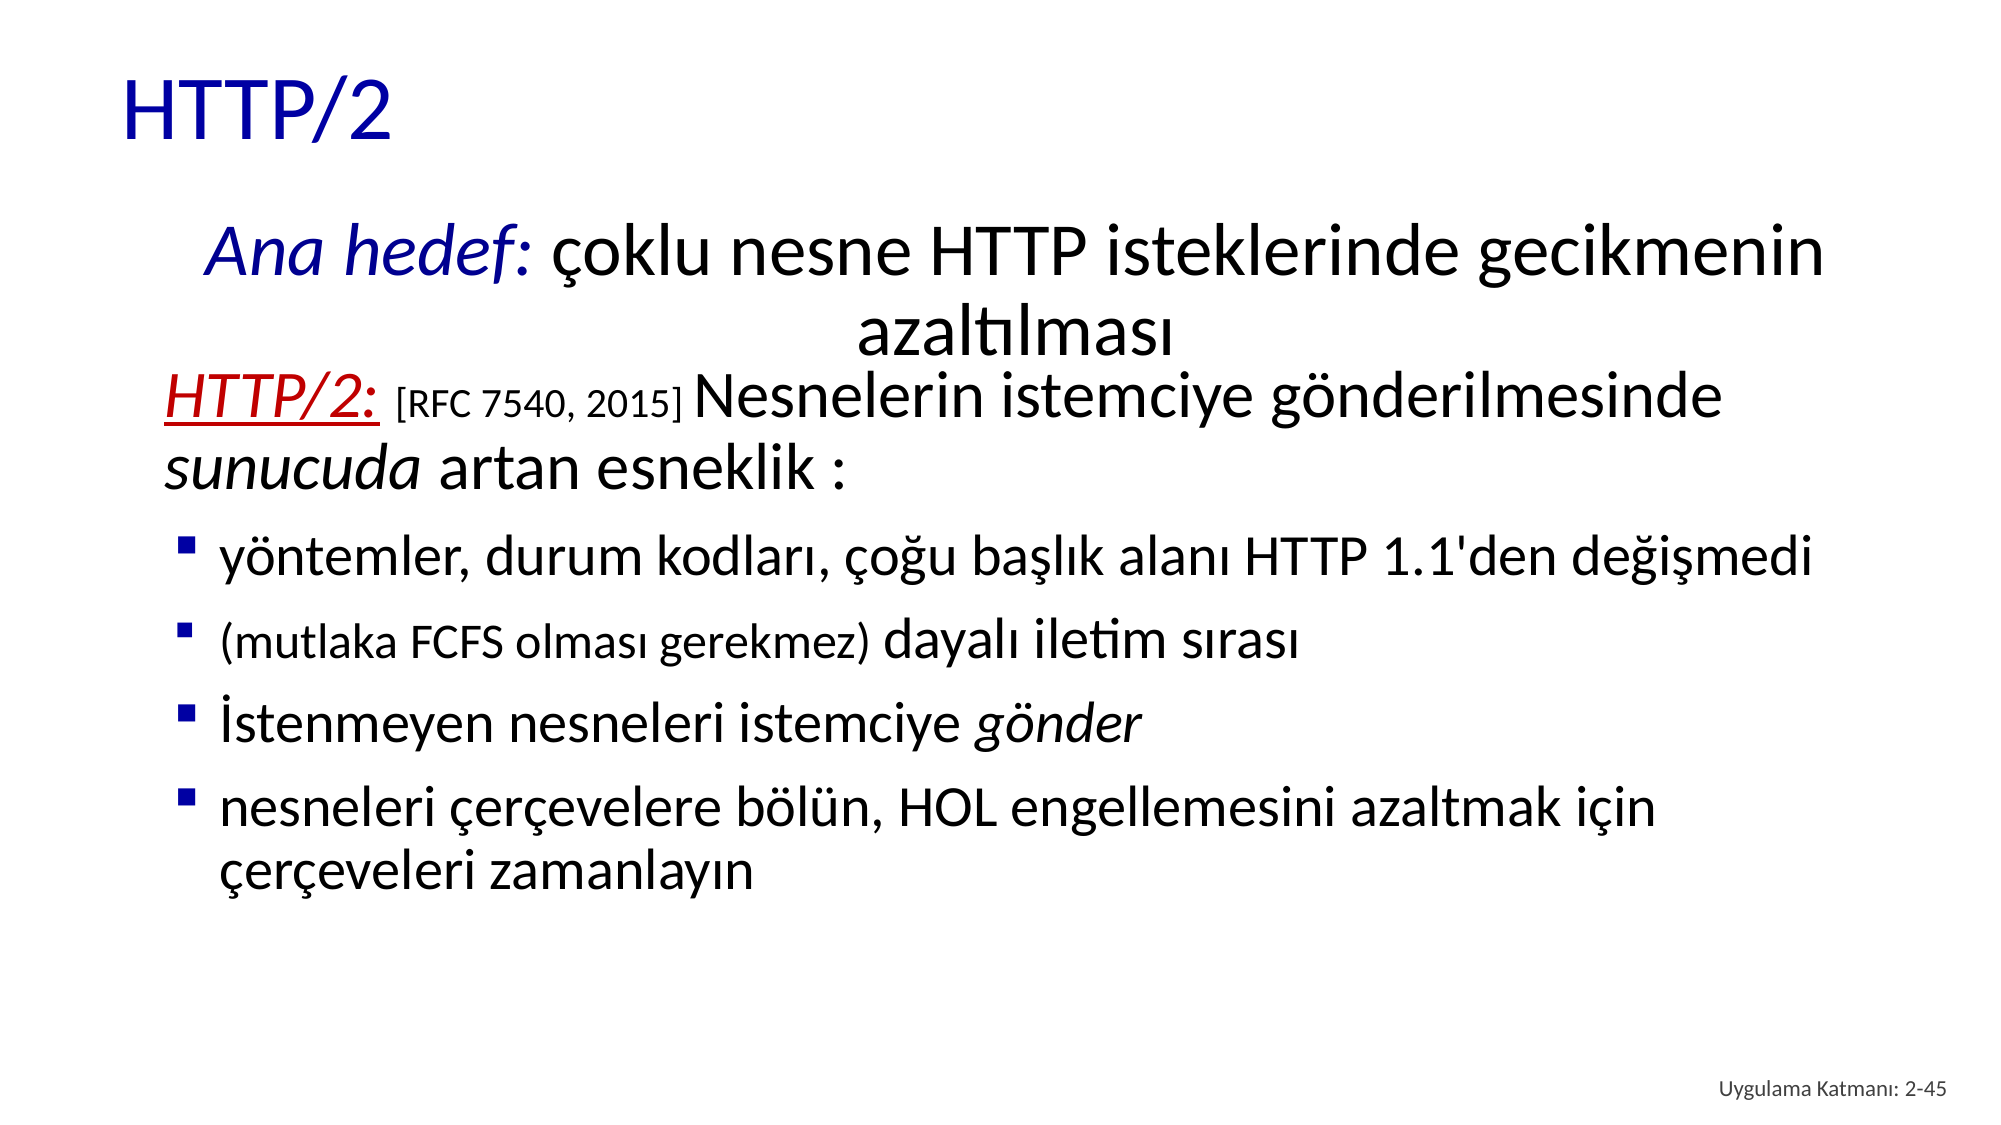

# HTTP/2
Ana hedef: çoklu nesne HTTP isteklerinde gecikmenin azaltılması

HTTP/2: [RFC 7540, 2015] Nesnelerin istemciye gönderilmesinde sunucuda artan esneklik :
yöntemler, durum kodları, çoğu başlık alanı HTTP 1.1'den değişmedi
(mutlaka FCFS olması gerekmez) dayalı iletim sırası
İstenmeyen nesneleri istemciye gönder
nesneleri çerçevelere bölün, HOL engellemesini azaltmak için çerçeveleri zamanlayın

Uygulama Katmanı: 2-45